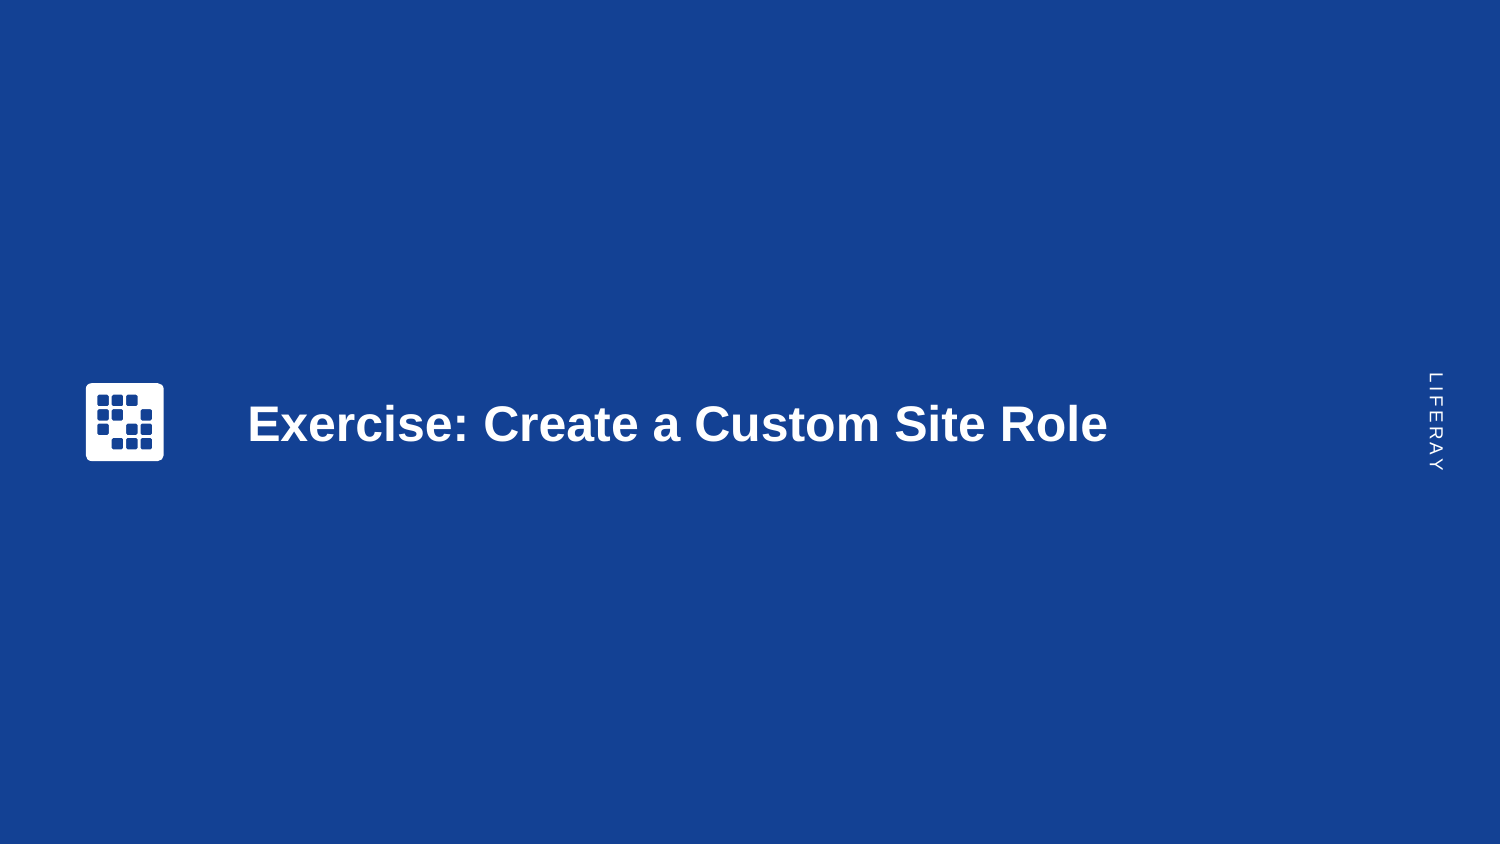

# Exercise: Create a Custom Site Role